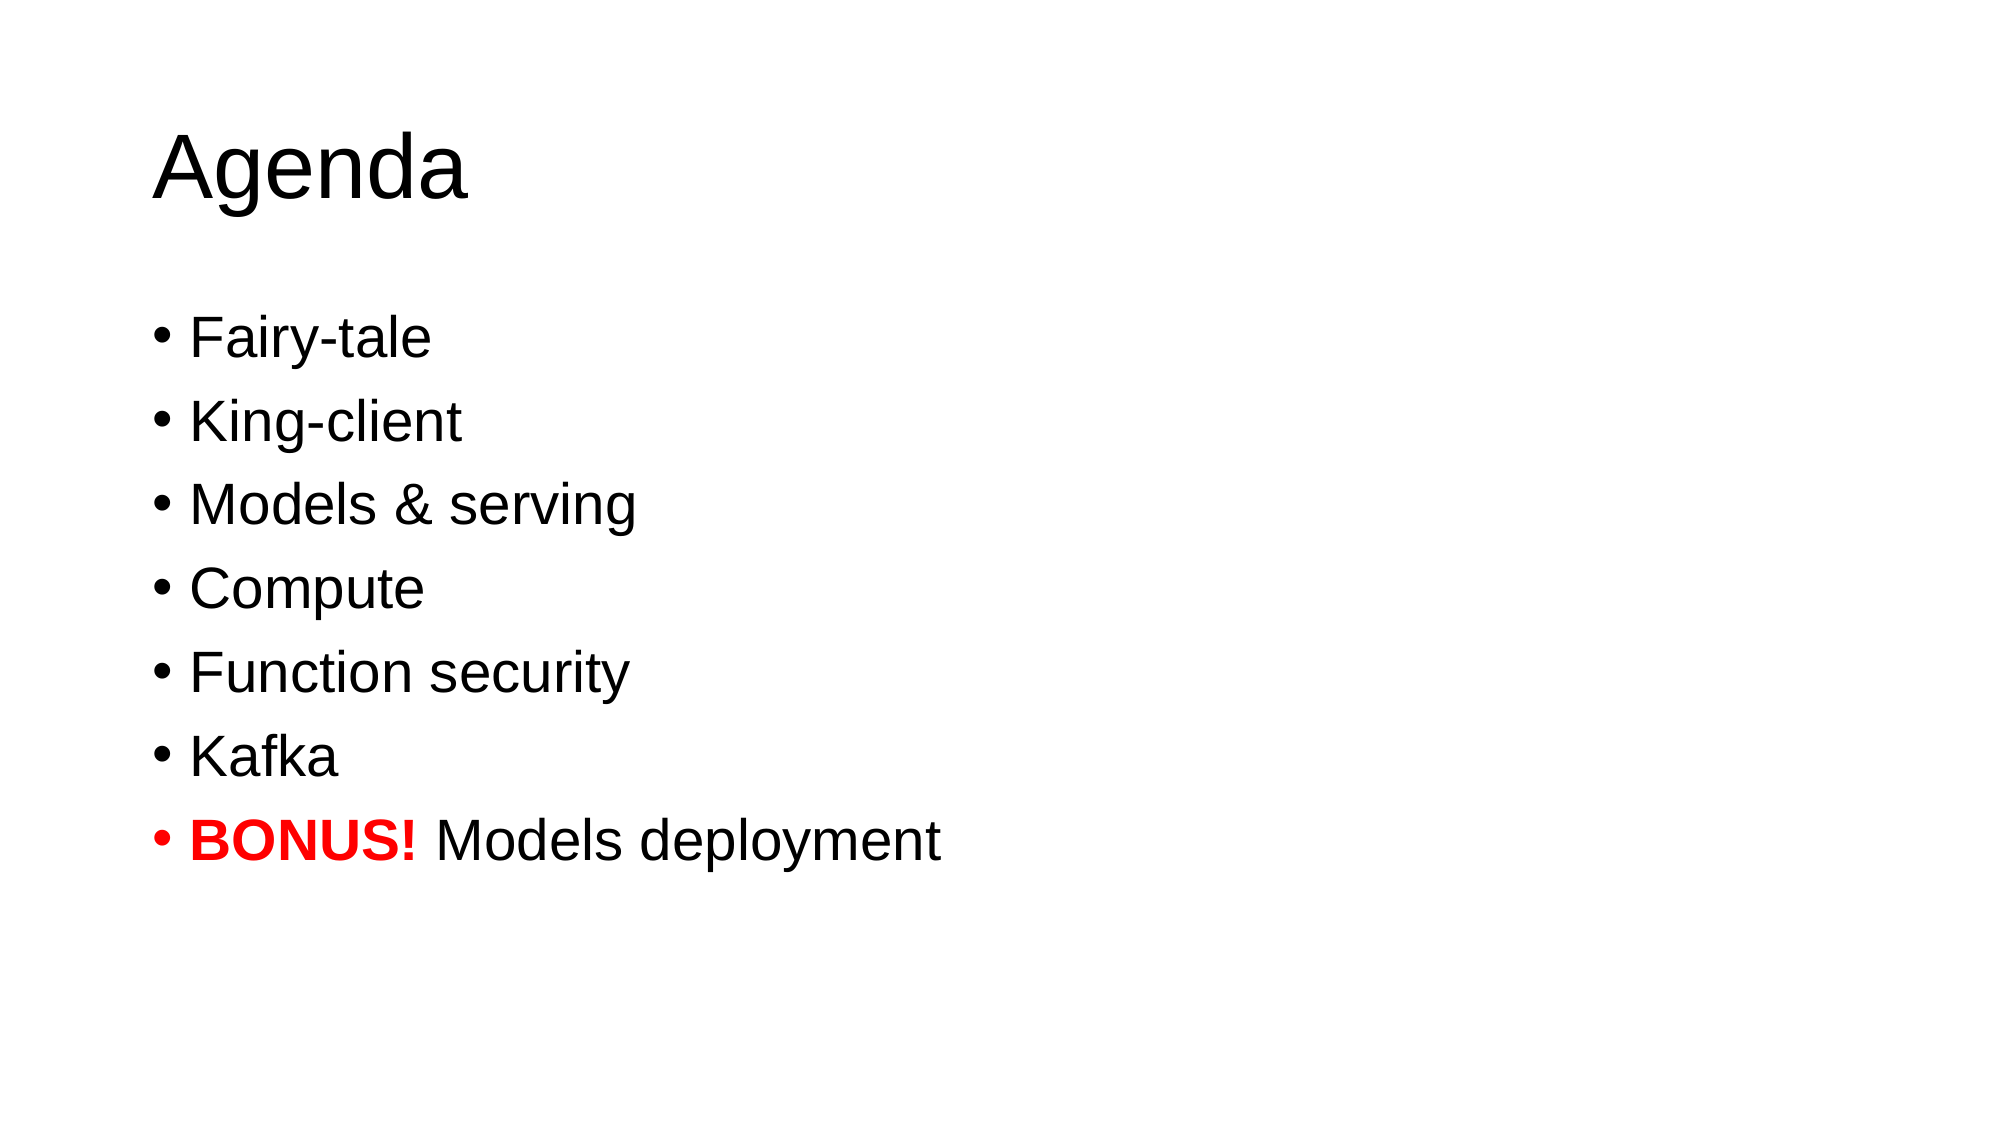

# Agenda
Fairy-tale
King-client
Models & serving
Compute
Function security
Kafka
BONUS! Models deployment